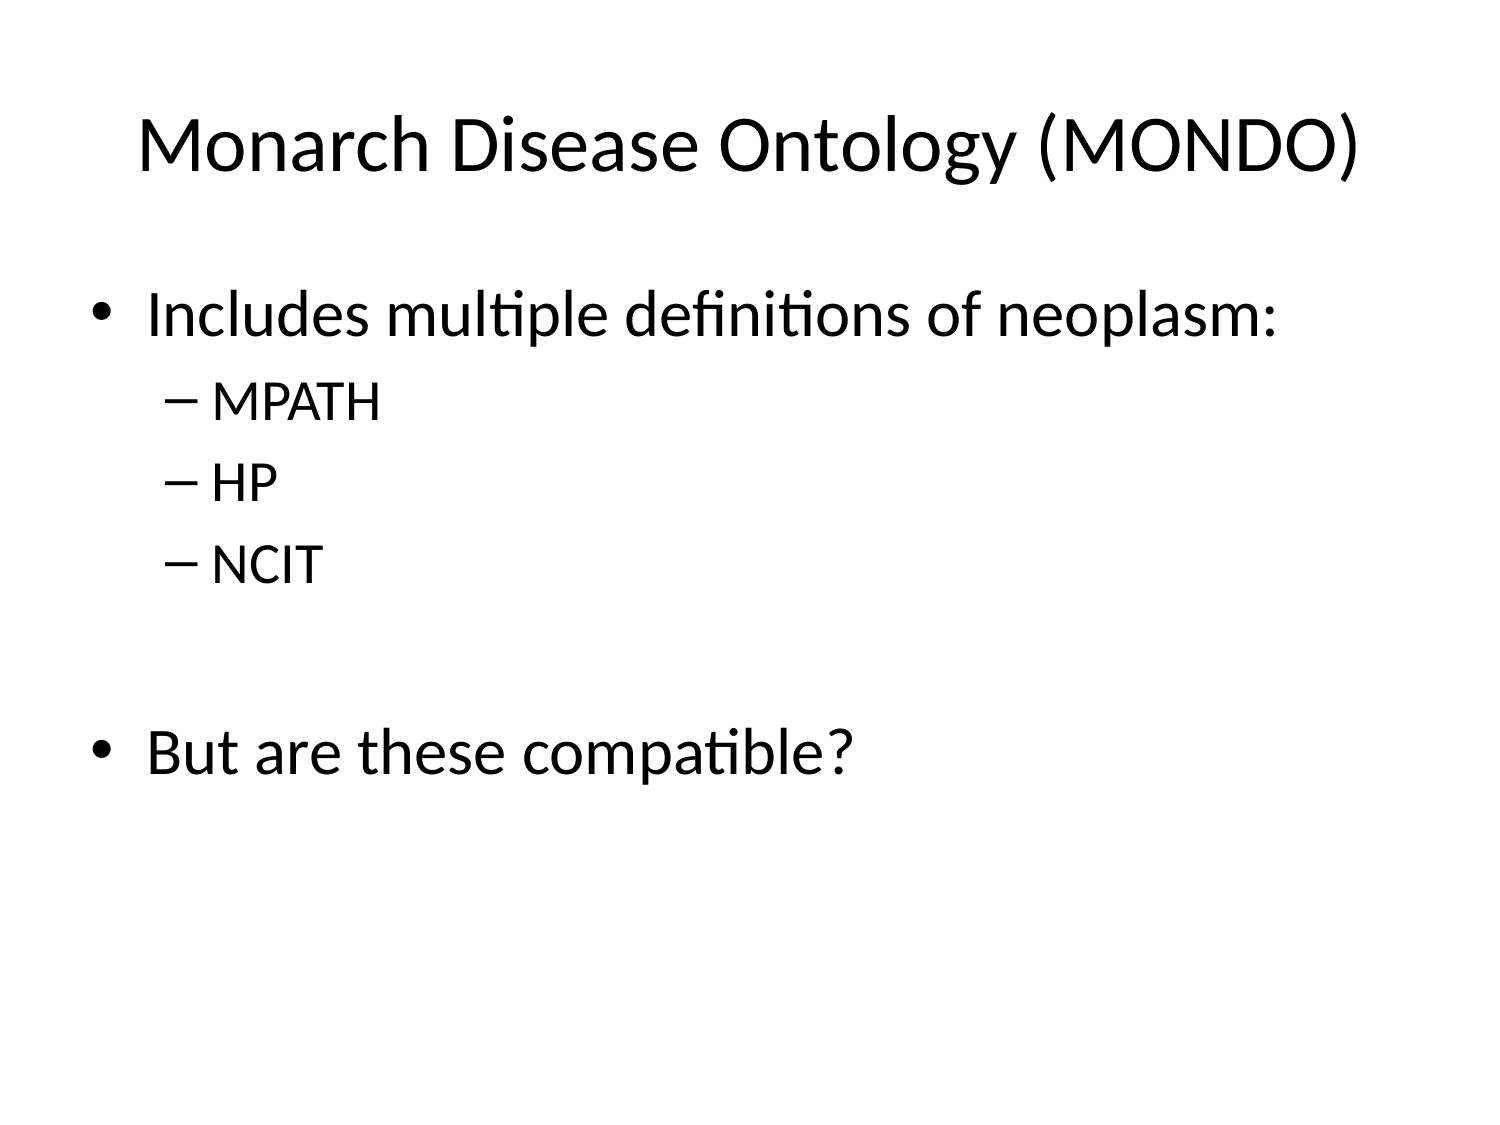

# Monarch Disease Ontology (MONDO)
Includes multiple definitions of neoplasm:
MPATH
HP
NCIT

But are these compatible?